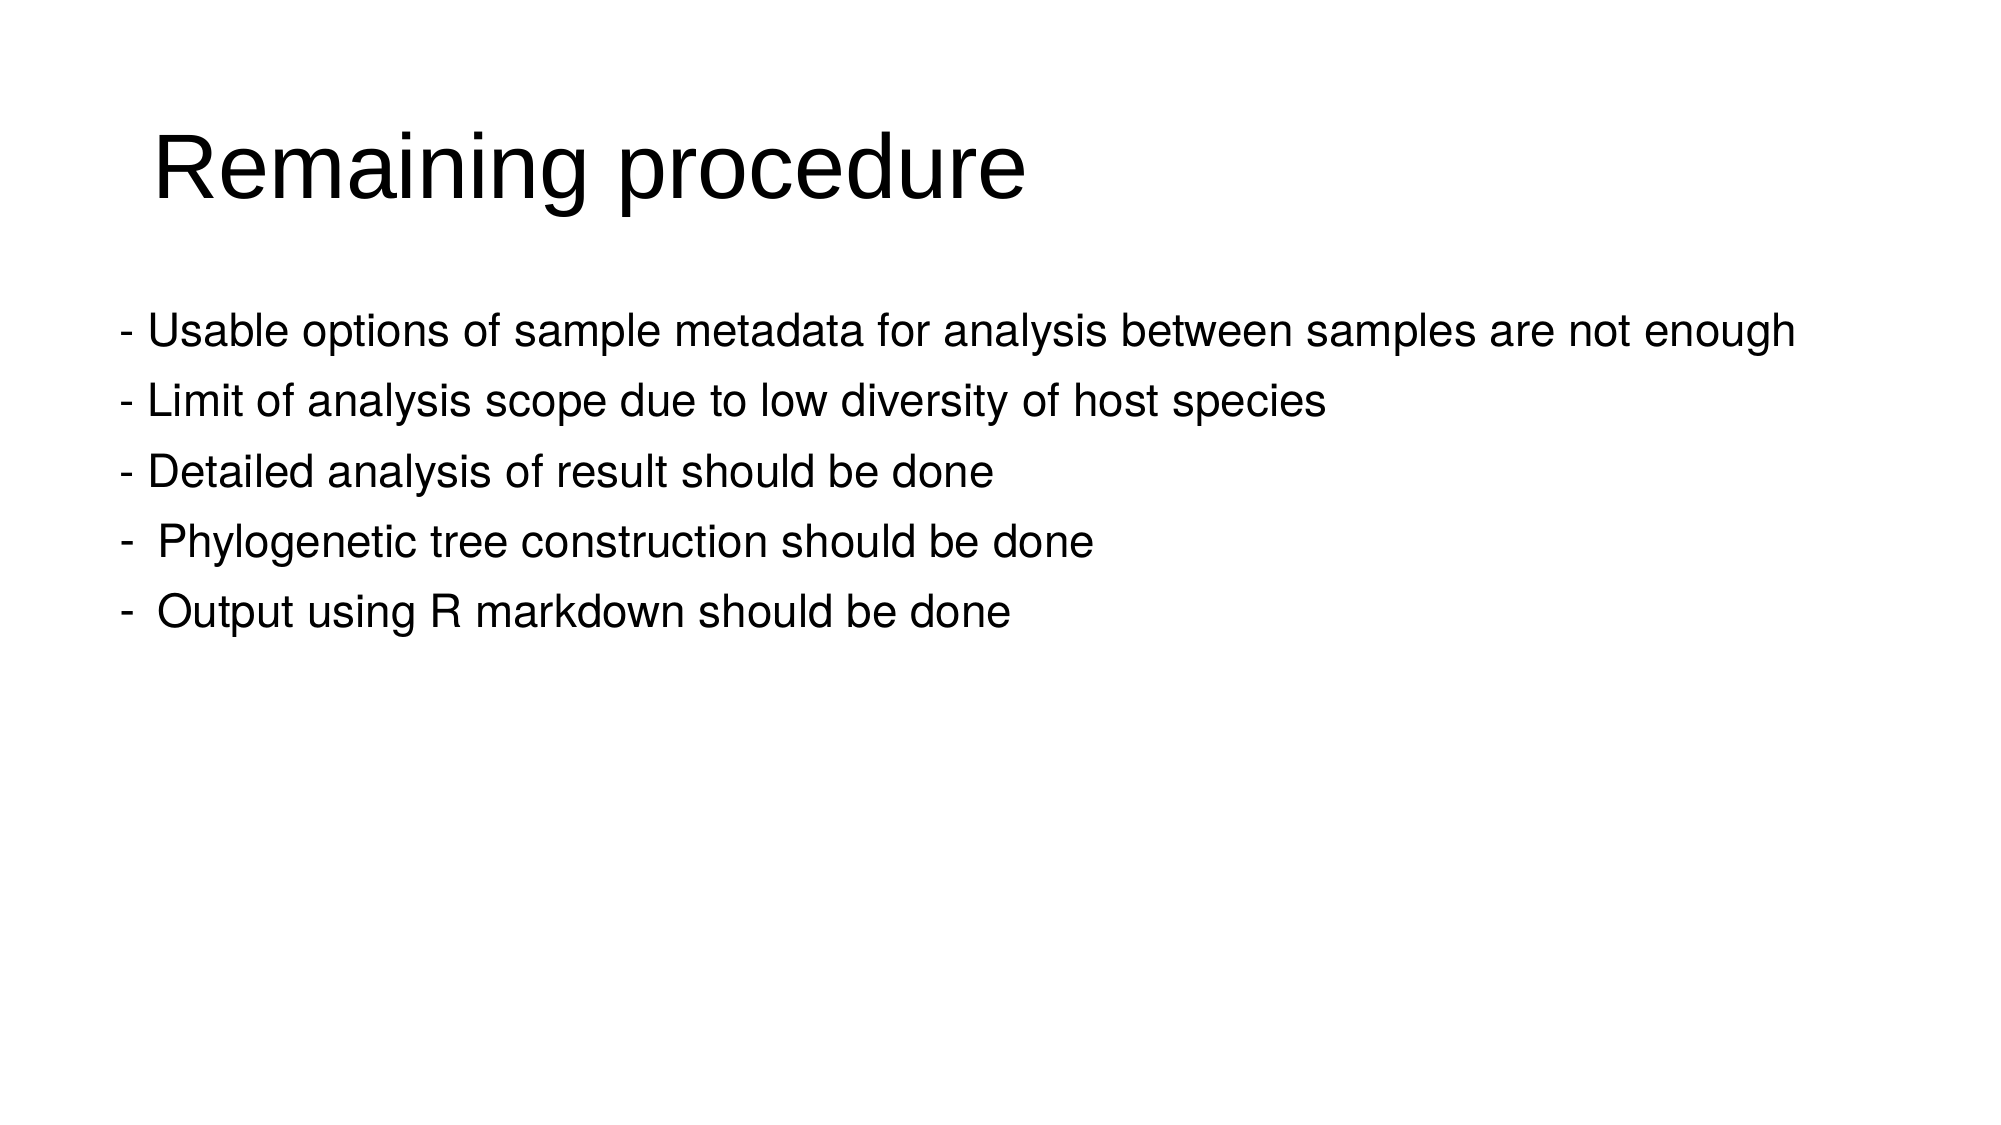

# Remaining procedure
- Usable options of sample metadata for analysis between samples are not enough
- Limit of analysis scope due to low diversity of host species
- Detailed analysis of result should be done
Phylogenetic tree construction should be done
Output using R markdown should be done